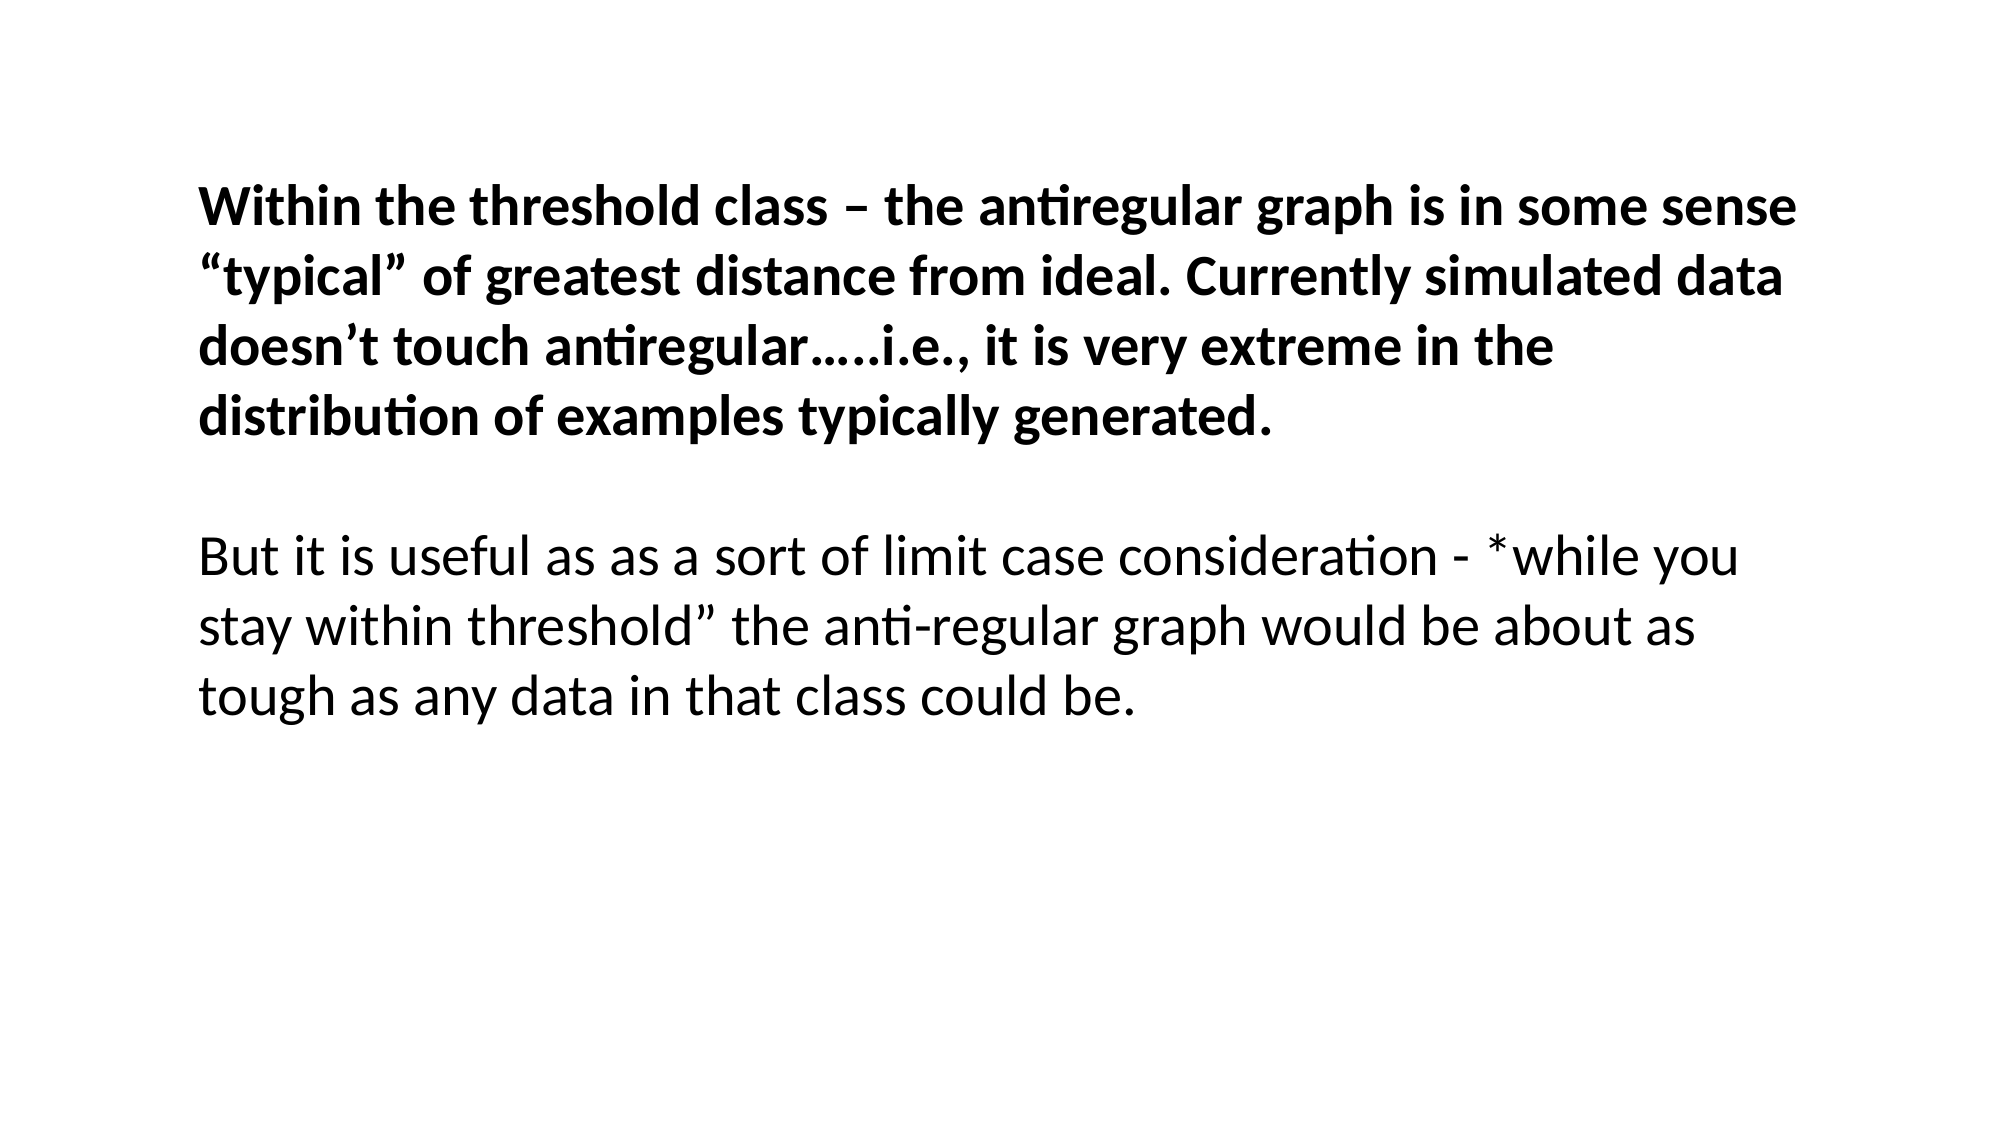

Within the threshold class – the antiregular graph is in some sense “typical” of greatest distance from ideal. Currently simulated data doesn’t touch antiregular…..i.e., it is very extreme in the distribution of examples typically generated.

But it is useful as as a sort of limit case consideration - *while you stay within threshold” the anti-regular graph would be about as tough as any data in that class could be.